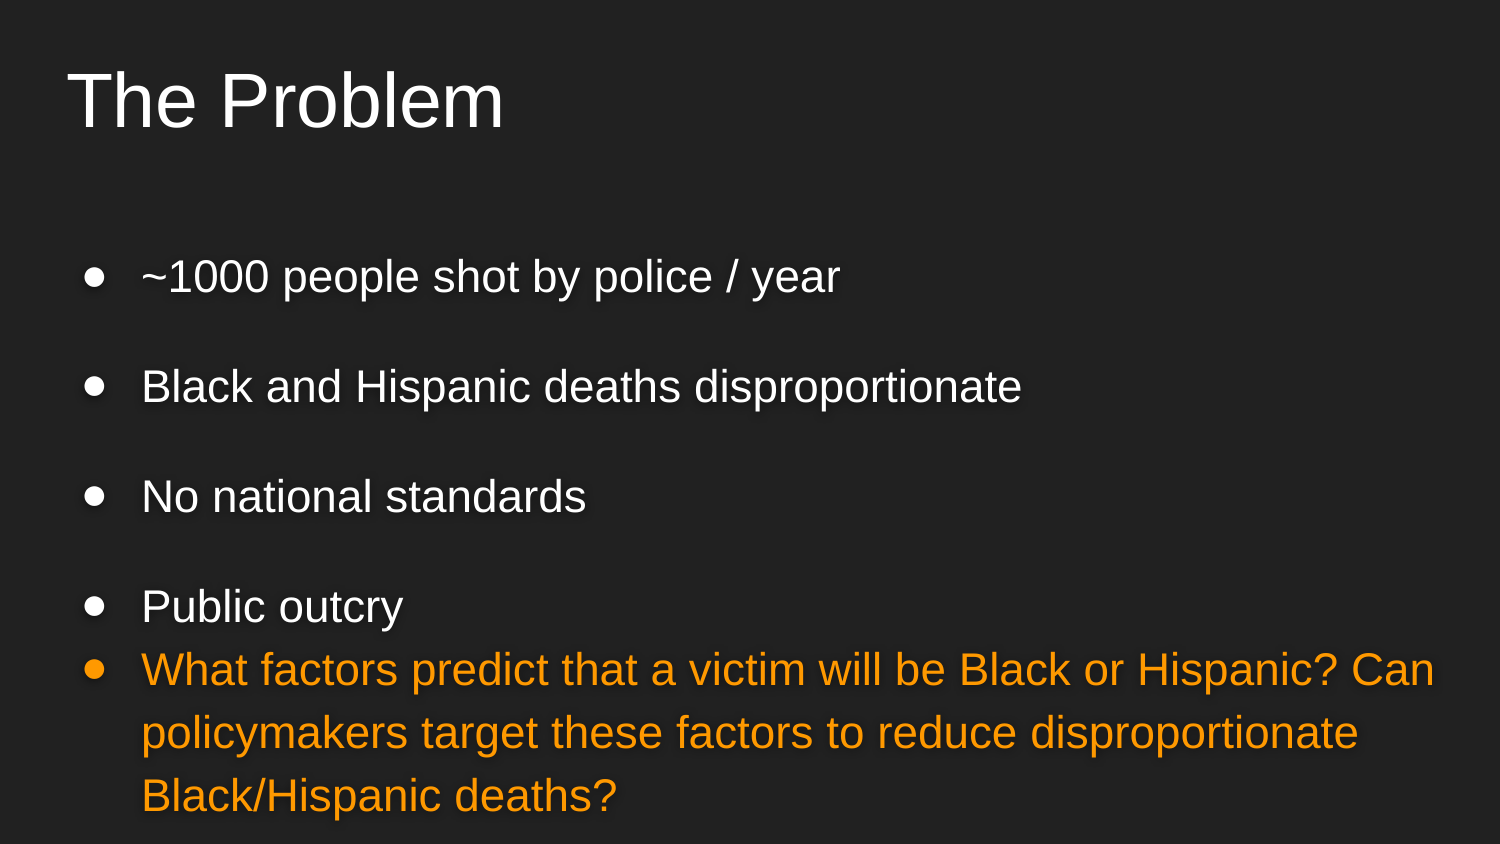

# The Problem
~1000 people shot by police / year
Black and Hispanic deaths disproportionate
No national standards
Public outcry
What factors predict that a victim will be Black or Hispanic? Can policymakers target these factors to reduce disproportionate Black/Hispanic deaths?